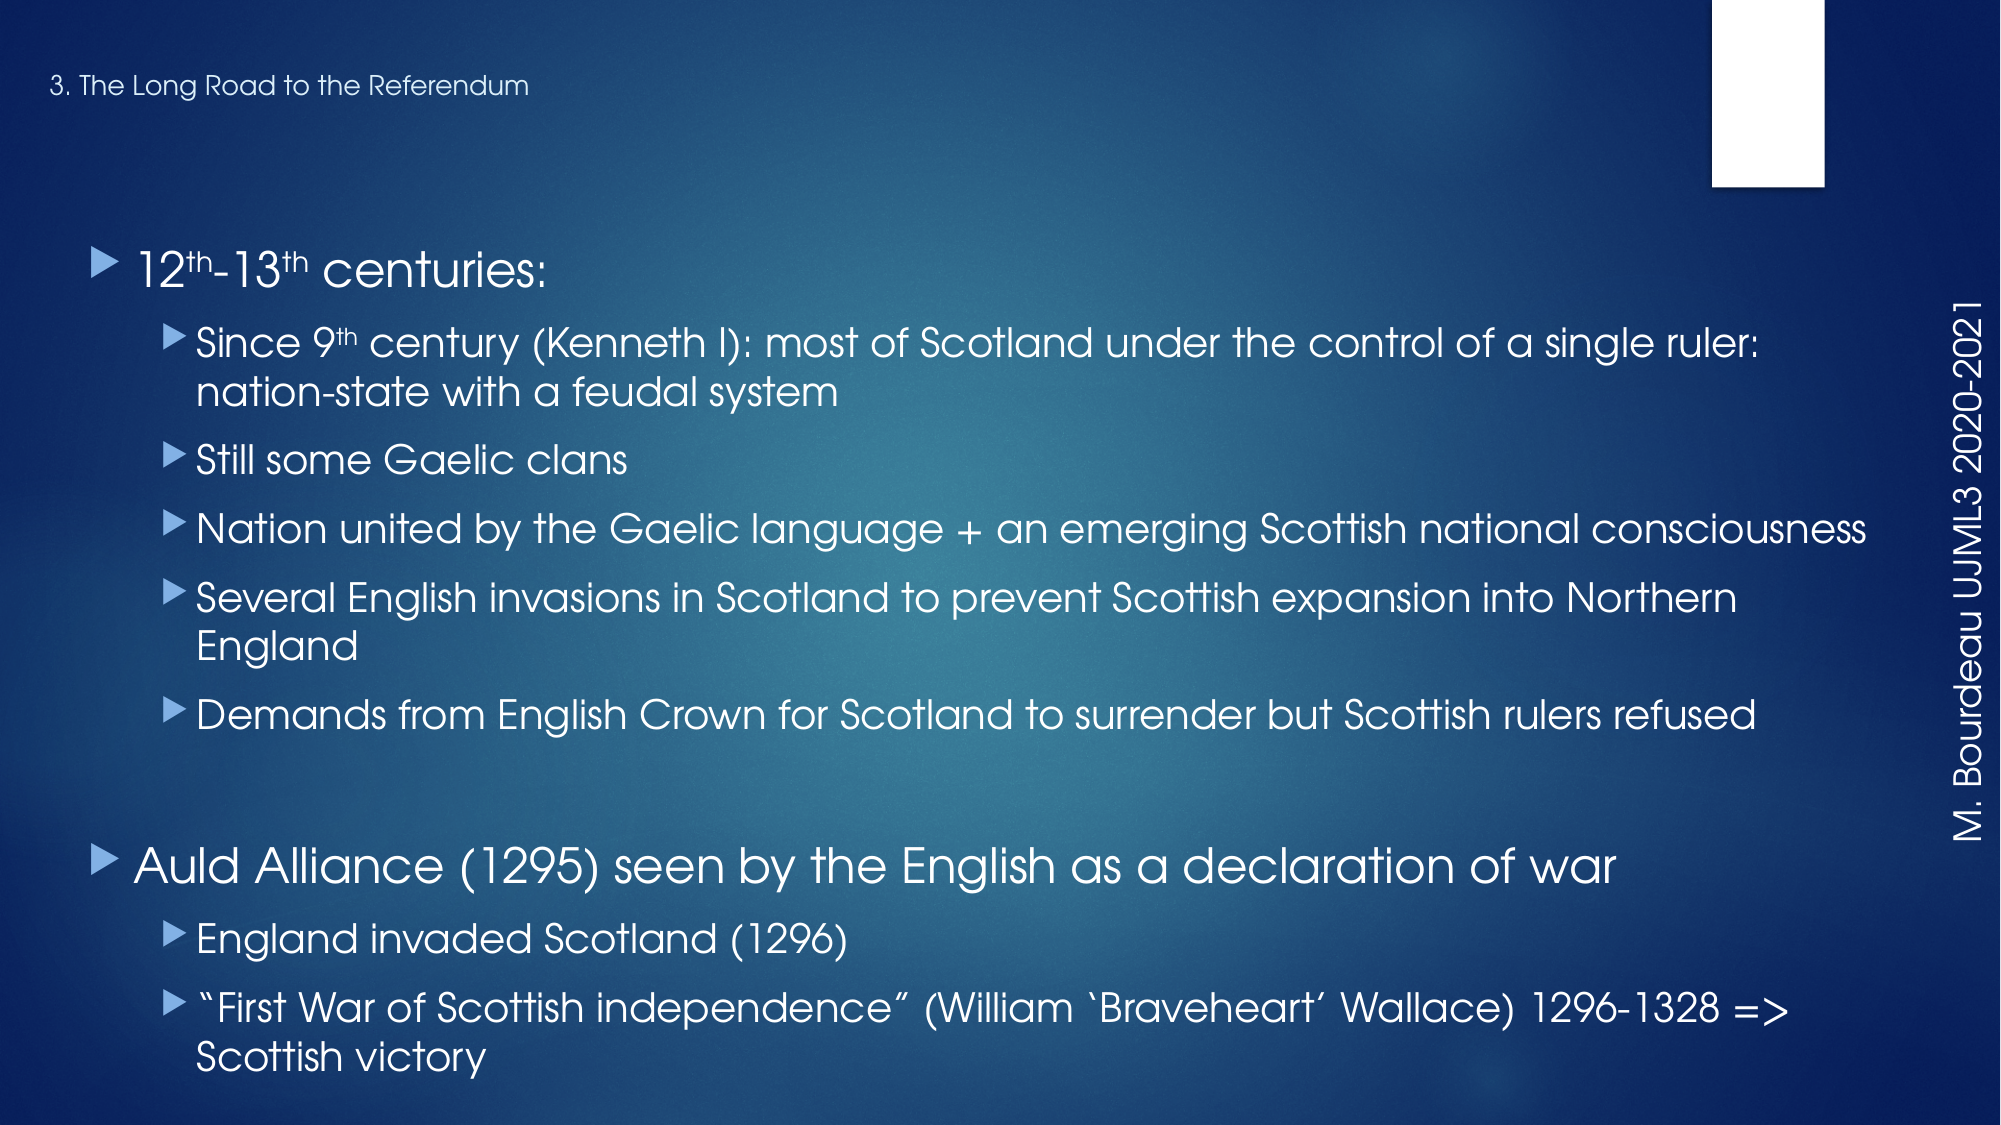

# 3. The Long Road to the Referendum
12th-13th centuries:
Since 9th century (Kenneth I): most of Scotland under the control of a single ruler: nation-state with a feudal system
Still some Gaelic clans
Nation united by the Gaelic language + an emerging Scottish national consciousness
Several English invasions in Scotland to prevent Scottish expansion into Northern England
Demands from English Crown for Scotland to surrender but Scottish rulers refused

Auld Alliance (1295) seen by the English as a declaration of war
England invaded Scotland (1296)
“First War of Scottish independence” (William ‘Braveheart’ Wallace) 1296-1328 => Scottish victory
M. Bourdeau UJML3 2020-2021